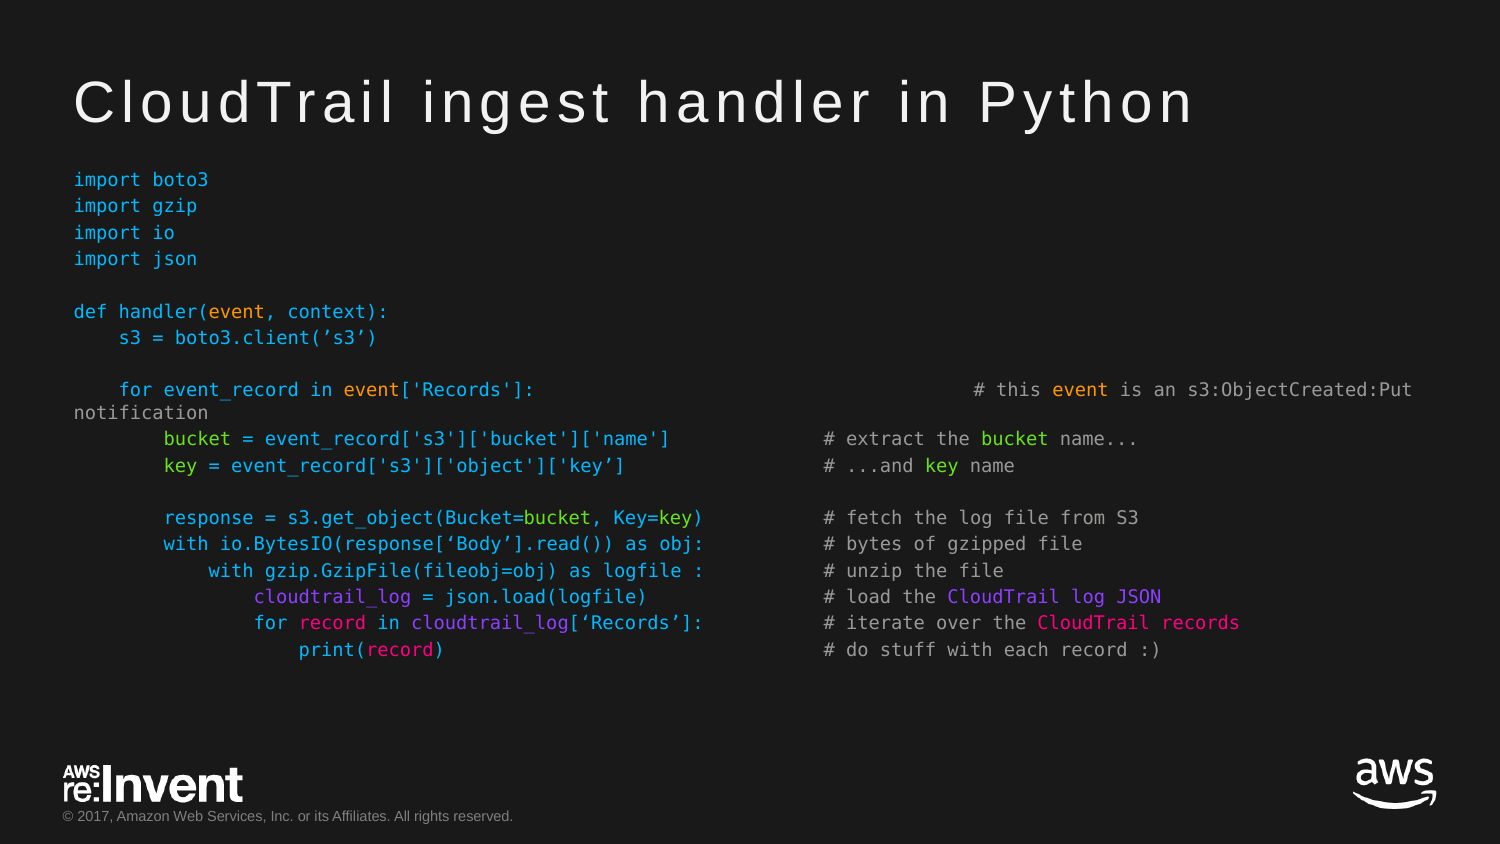

# CloudTrail ingest handler in Python
import boto3
import gzip
import io
import json

def handler(event, context):
    s3 = boto3.client(’s3’)

    for event_record in event['Records']:  			# this event is an s3:ObjectCreated:Put notification
        bucket = event_record['s3']['bucket']['name']     	# extract the bucket name...
        key = event_record['s3']['object']['key’]        	# ...and key name

        response = s3.get_object(Bucket=bucket, Key=key)  	# fetch the log file from S3
        with io.BytesIO(response[‘Body’].read()) as obj:  	# bytes of gzipped file
            with gzip.GzipFile(fileobj=obj) as logfile :  	# unzip the file
                cloudtrail_log = json.load(logfile)       	# load the CloudTrail log JSON
                for record in cloudtrail_log[‘Records’]:  	# iterate over the CloudTrail records
                    print(record)                         	# do stuff with each record :)